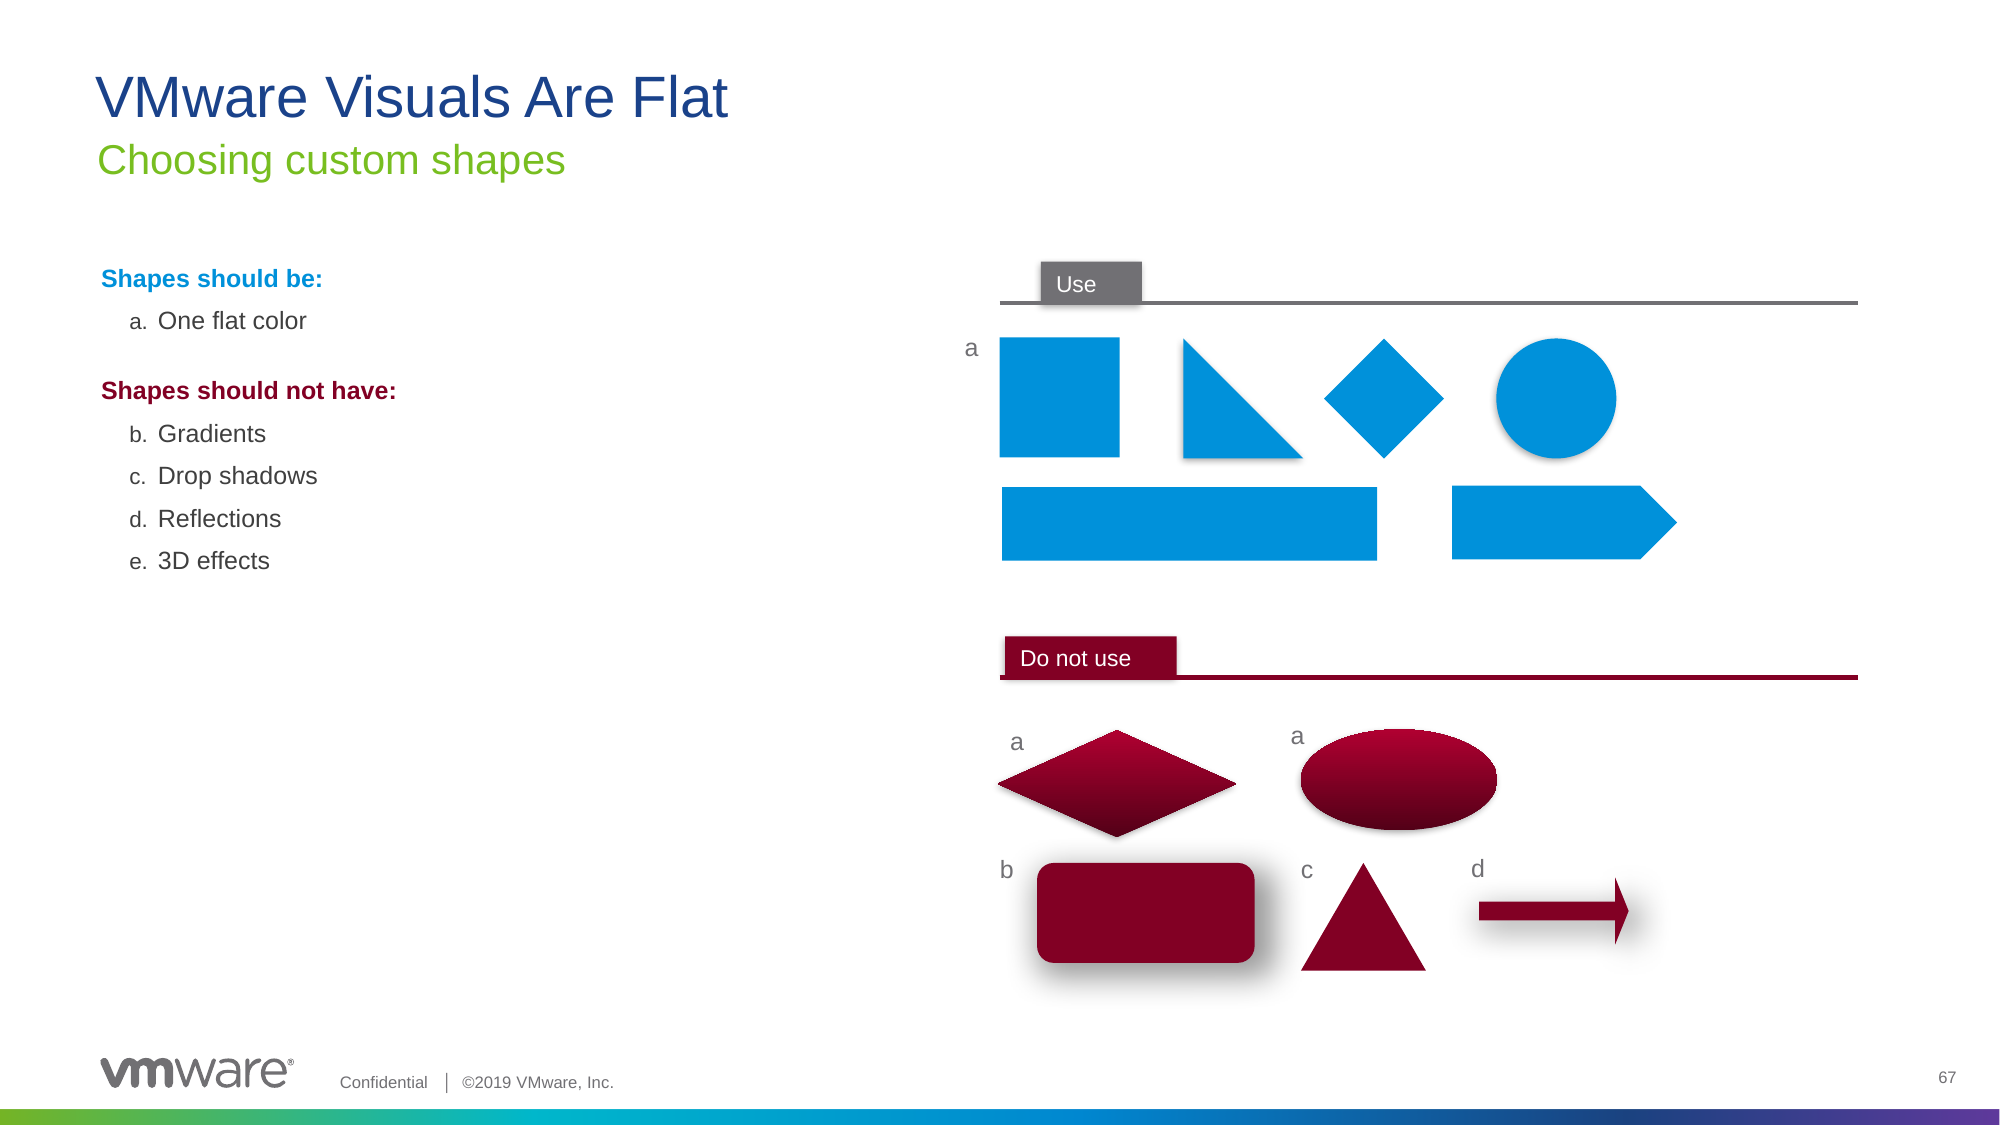

# VMware Visuals Are Flat
Choosing custom shapes
Use
Shapes should be:
One flat color
Shapes should not have:
Gradients
Drop shadows
Reflections
3D effects

a

Do not use
a
a

d
b
c